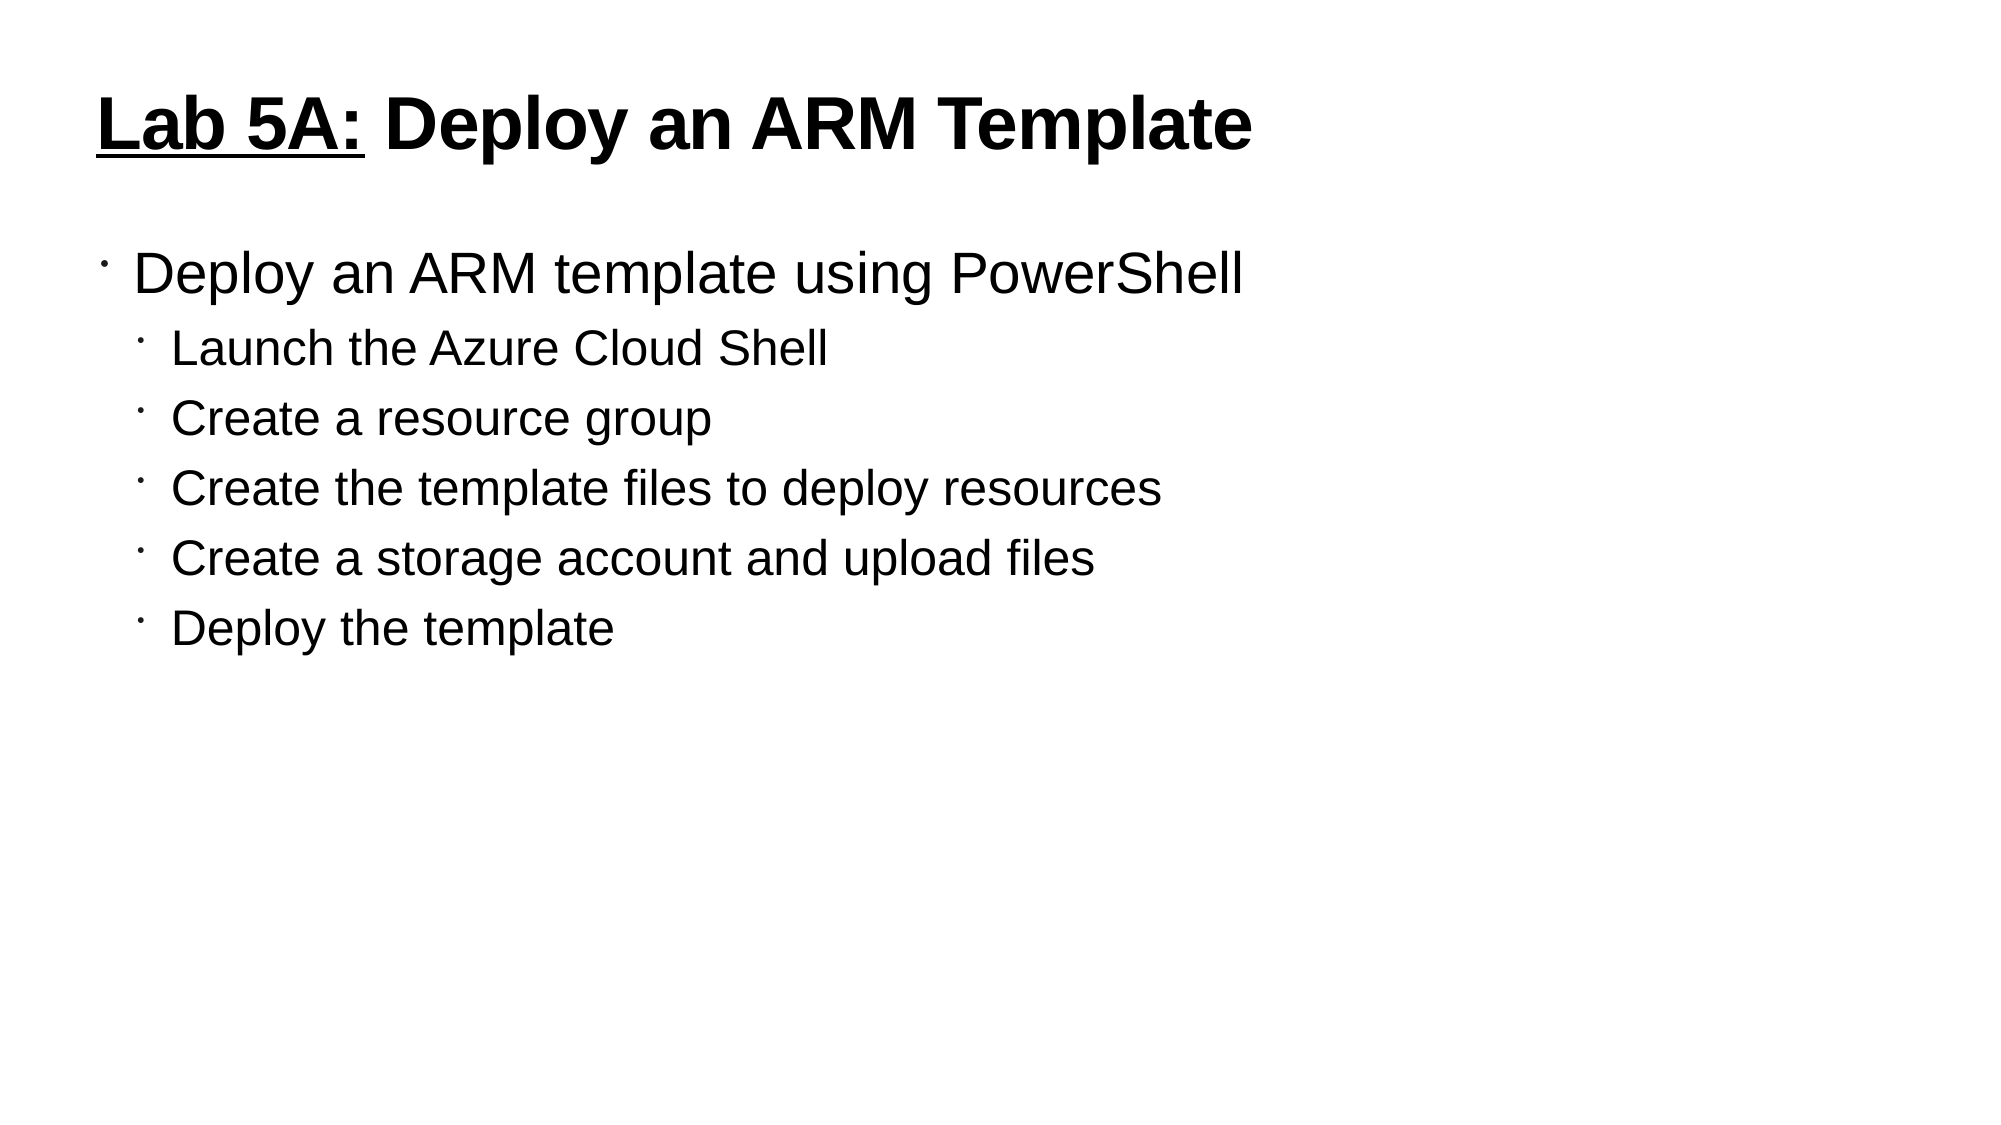

# Lab 5A: Deploy an ARM Template
Deploy an ARM template using PowerShell
Launch the Azure Cloud Shell
Create a resource group
Create the template files to deploy resources
Create a storage account and upload files
Deploy the template